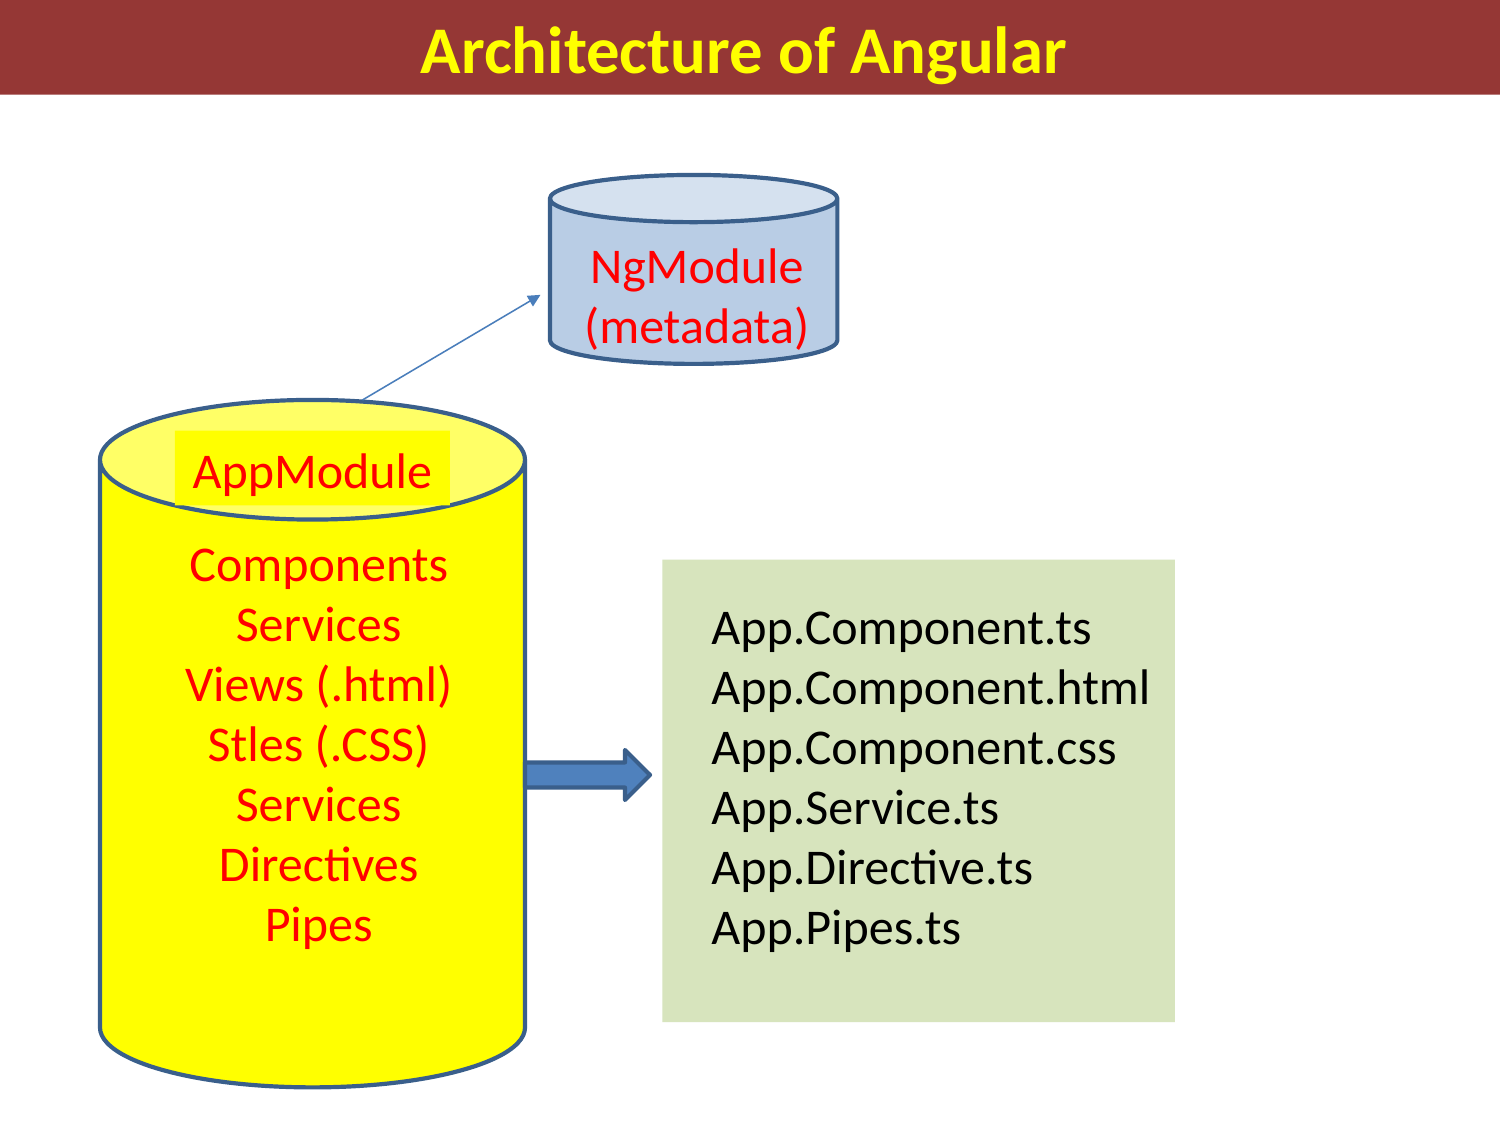

Architecture of Angular

NgModule
(metadata)

AppModule
Components
Services
Views (.html)
Stles (.CSS)
Services
Directives
Pipes

App.Component.ts
App.Component.html
App.Component.css
App.Service.ts
App.Directive.ts
App.Pipes.ts